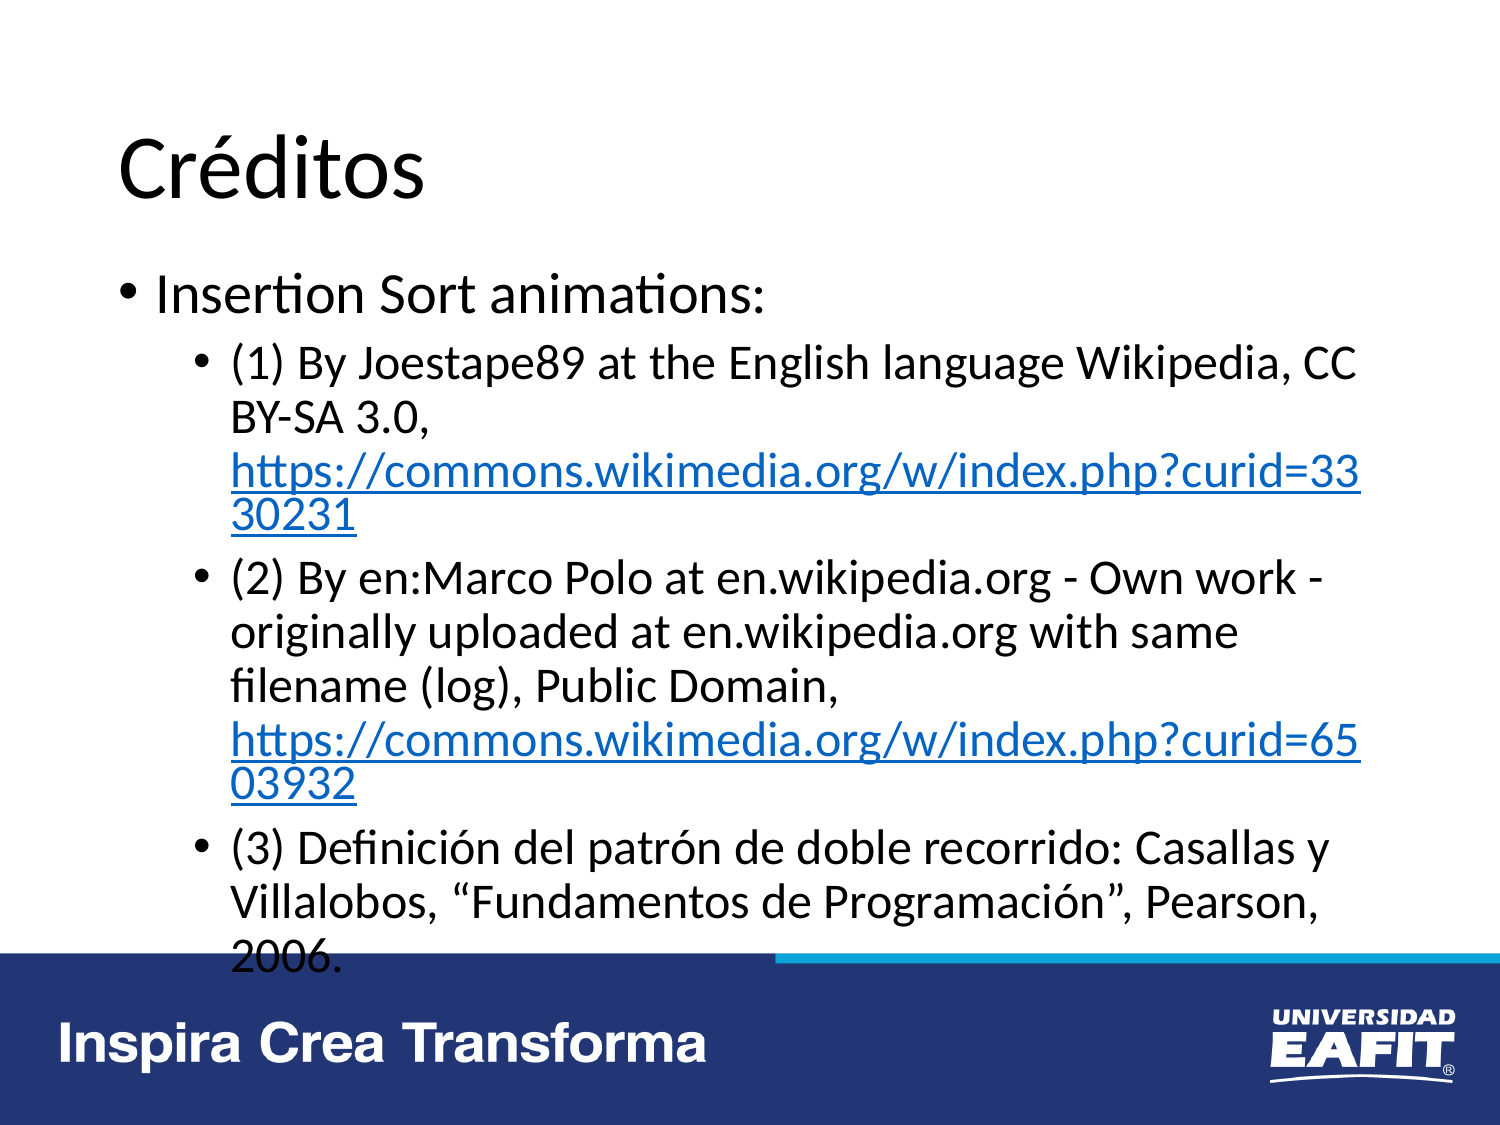

# Créditos
Insertion Sort animations:
(1) By Joestape89 at the English language Wikipedia, CC BY-SA 3.0, https://commons.wikimedia.org/w/index.php?curid=3330231
(2) By en:Marco Polo at en.wikipedia.org - Own work - originally uploaded at en.wikipedia.org with same filename (log), Public Domain, https://commons.wikimedia.org/w/index.php?curid=6503932
(3) Definición del patrón de doble recorrido: Casallas y Villalobos, “Fundamentos de Programación”, Pearson, 2006.